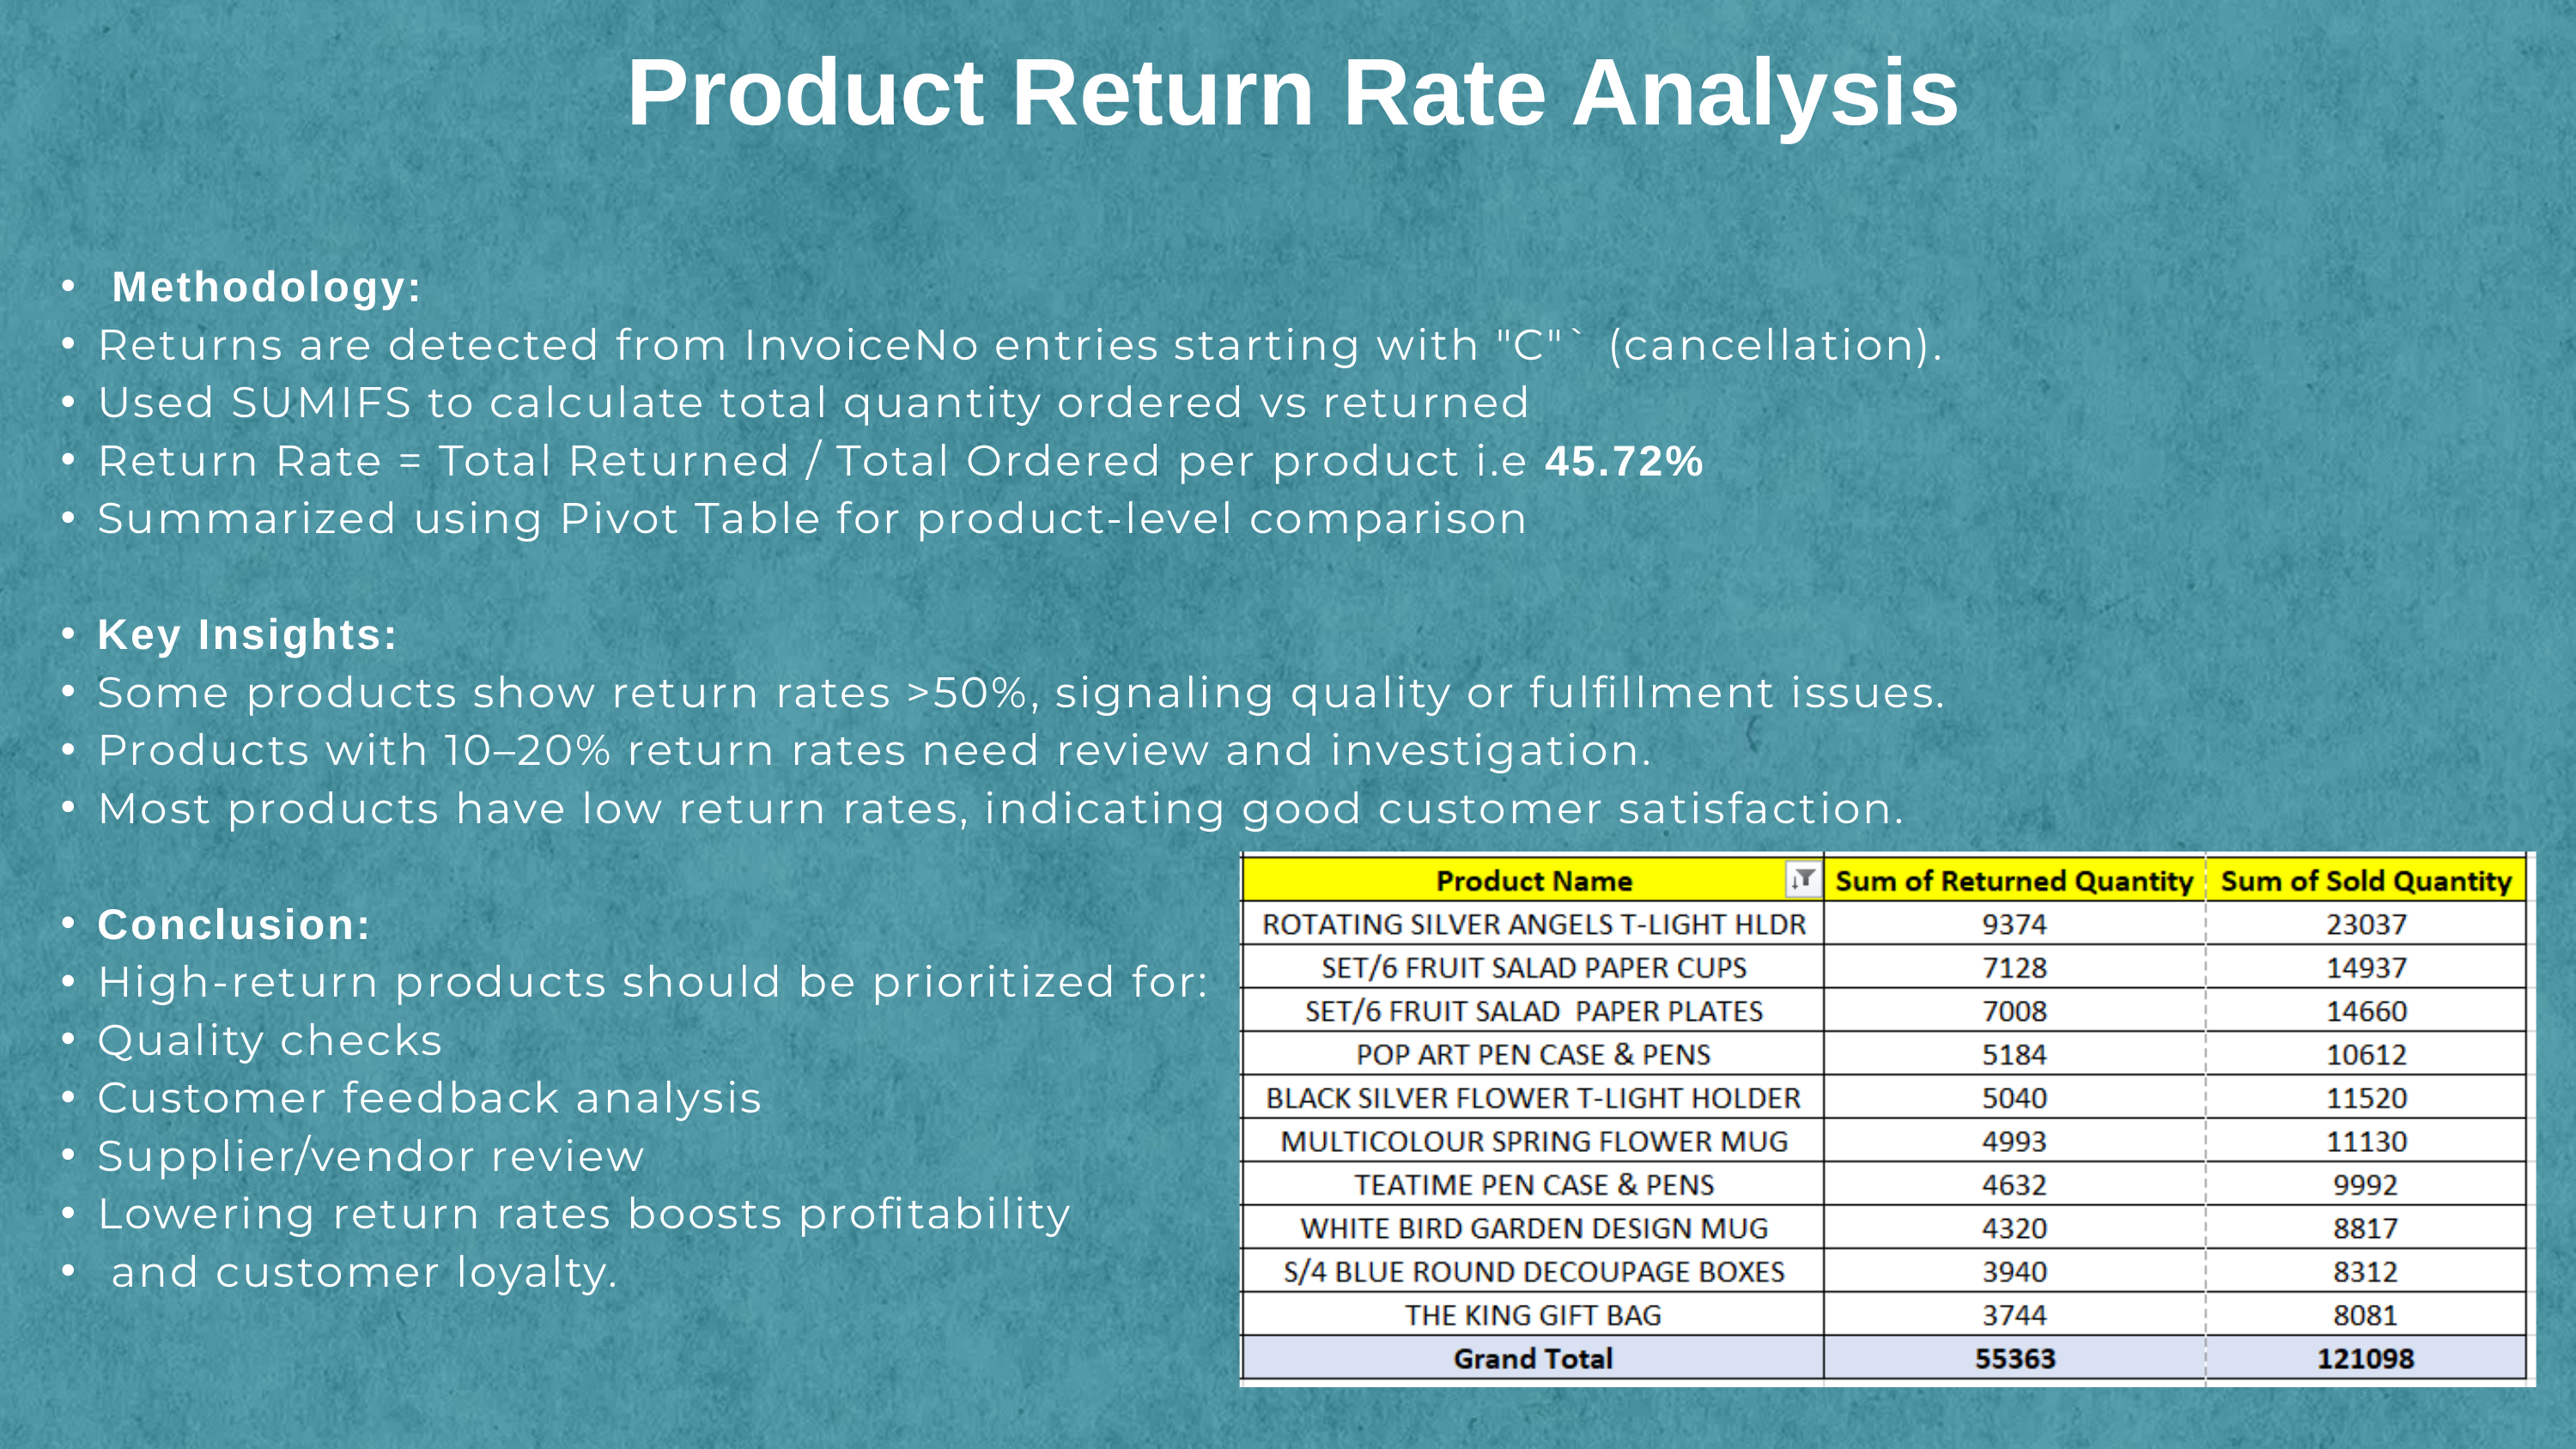

Product Return Rate Analysis
 Methodology:
Returns are detected from InvoiceNo entries starting with "C"` (cancellation).
Used SUMIFS to calculate total quantity ordered vs returned
Return Rate = Total Returned / Total Ordered per product i.e 45.72%
Summarized using Pivot Table for product-level comparison

Key Insights:
Some products show return rates >50%, signaling quality or fulfillment issues.
Products with 10–20% return rates need review and investigation.
Most products have low return rates, indicating good customer satisfaction.

Conclusion:
High-return products should be prioritized for:
Quality checks
Customer feedback analysis
Supplier/vendor review
Lowering return rates boosts profitability
 and customer loyalty.